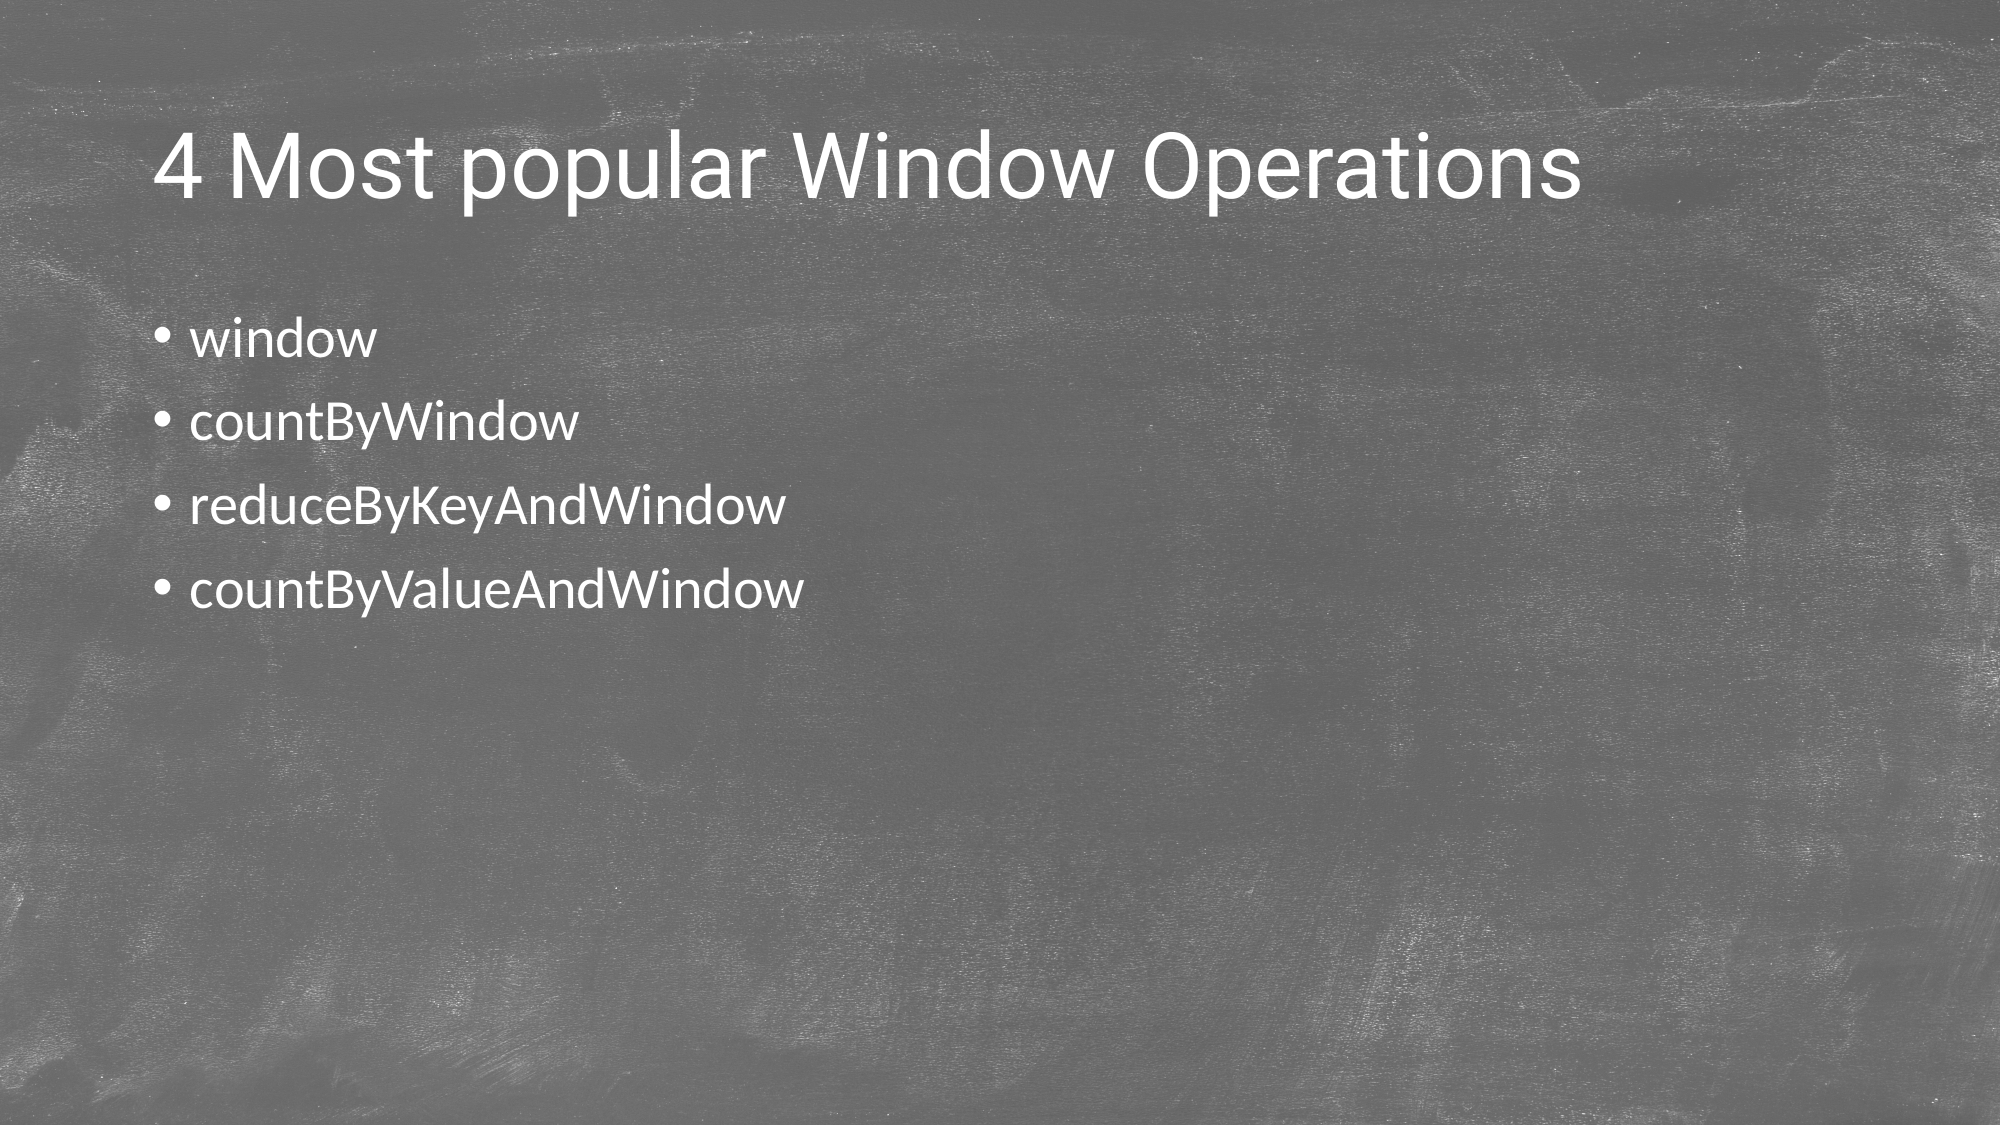

# 4 Most popular Window Operations
window
countByWindow
reduceByKeyAndWindow
countByValueAndWindow